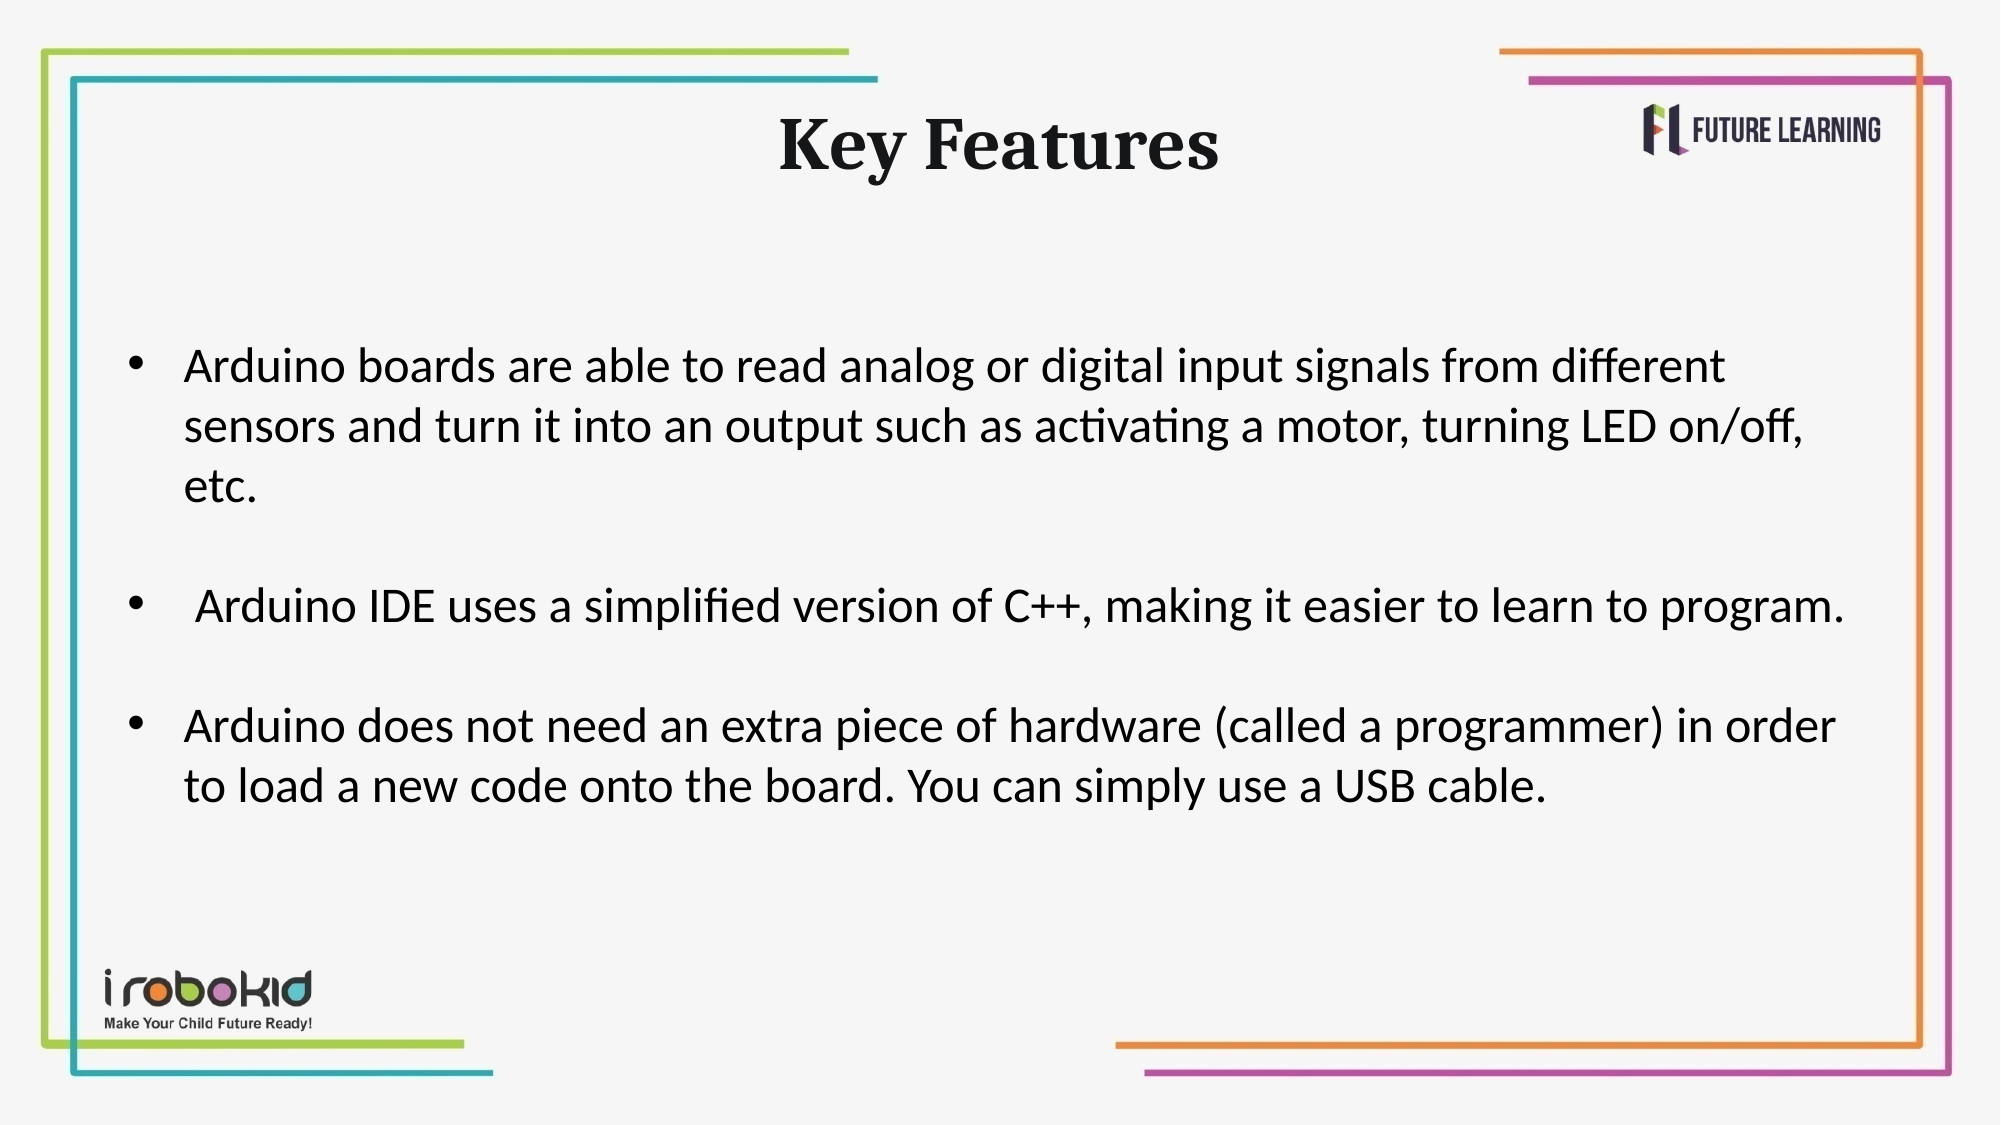

Key Features
Arduino boards are able to read analog or digital input signals from different sensors and turn it into an output such as activating a motor, turning LED on/off, etc.

 Arduino IDE uses a simplified version of C++, making it easier to learn to program.

Arduino does not need an extra piece of hardware (called a programmer) in order to load a new code onto the board. You can simply use a USB cable.